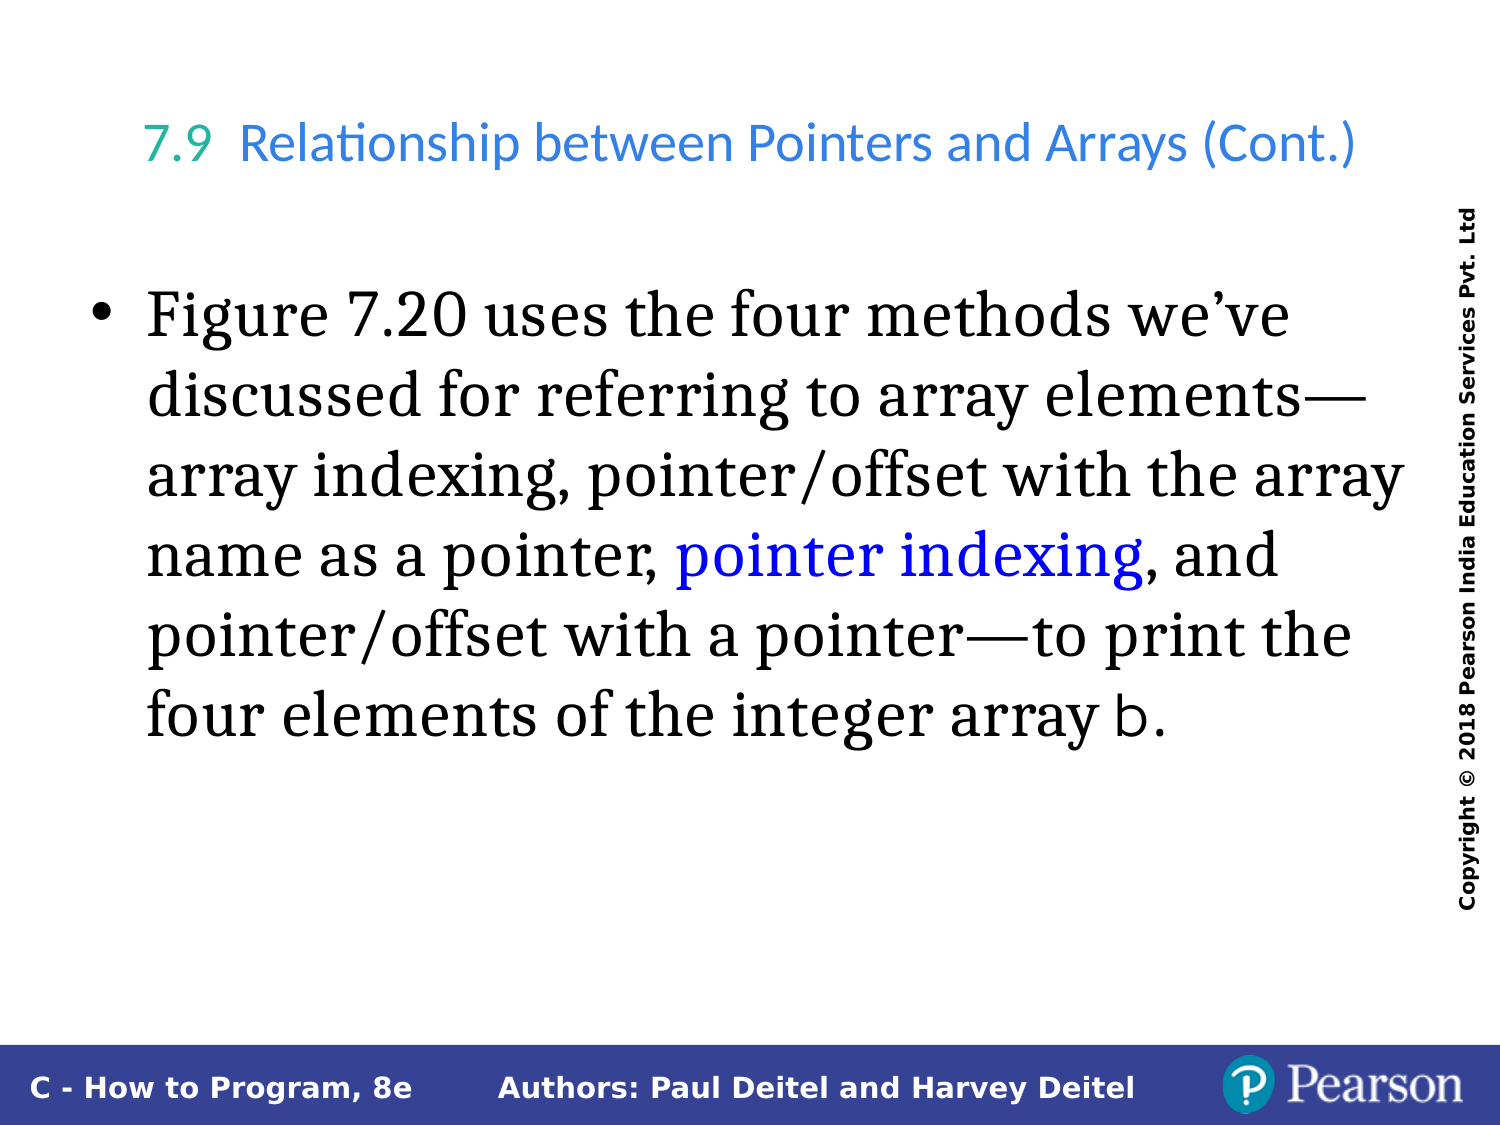

# 7.9  Relationship between Pointers and Arrays (Cont.)
Figure 7.20 uses the four methods we’ve discussed for referring to array elements—array indexing, pointer/offset with the array name as a pointer, pointer indexing, and pointer/offset with a pointer—to print the four elements of the integer array b.